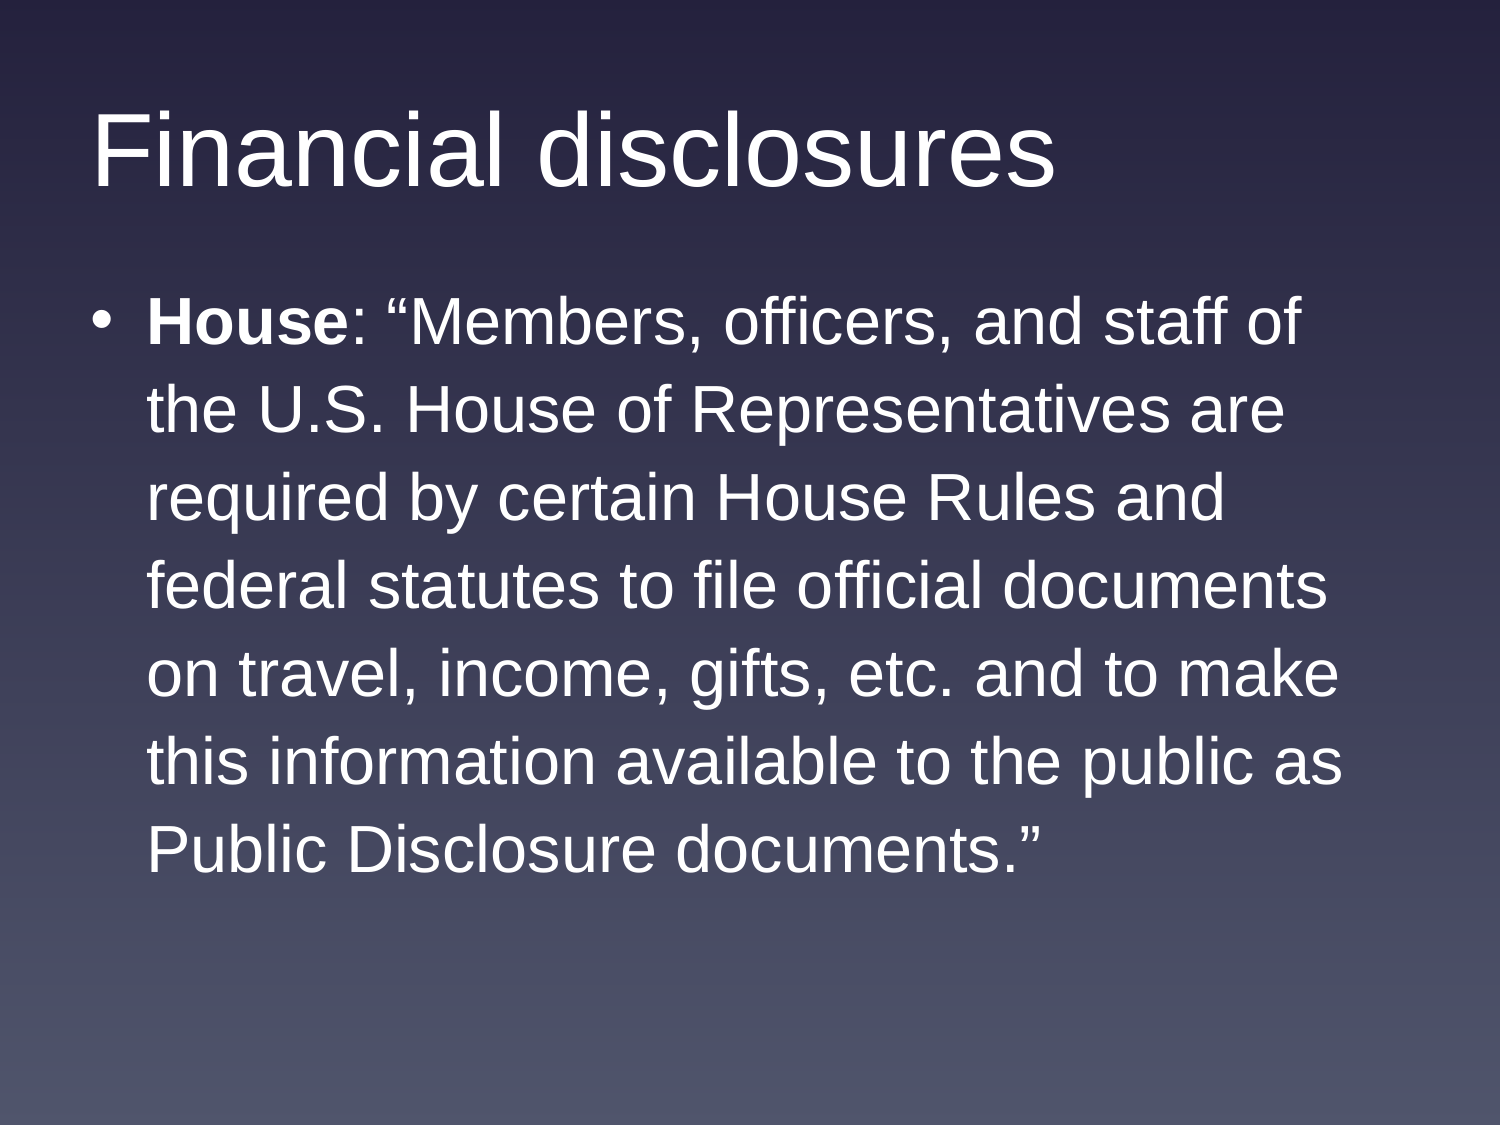

# Financial disclosures
House: “Members, officers, and staff of the U.S. House of Representatives are required by certain House Rules and federal statutes to file official documents on travel, income, gifts, etc. and to make this information available to the public as Public Disclosure documents.”